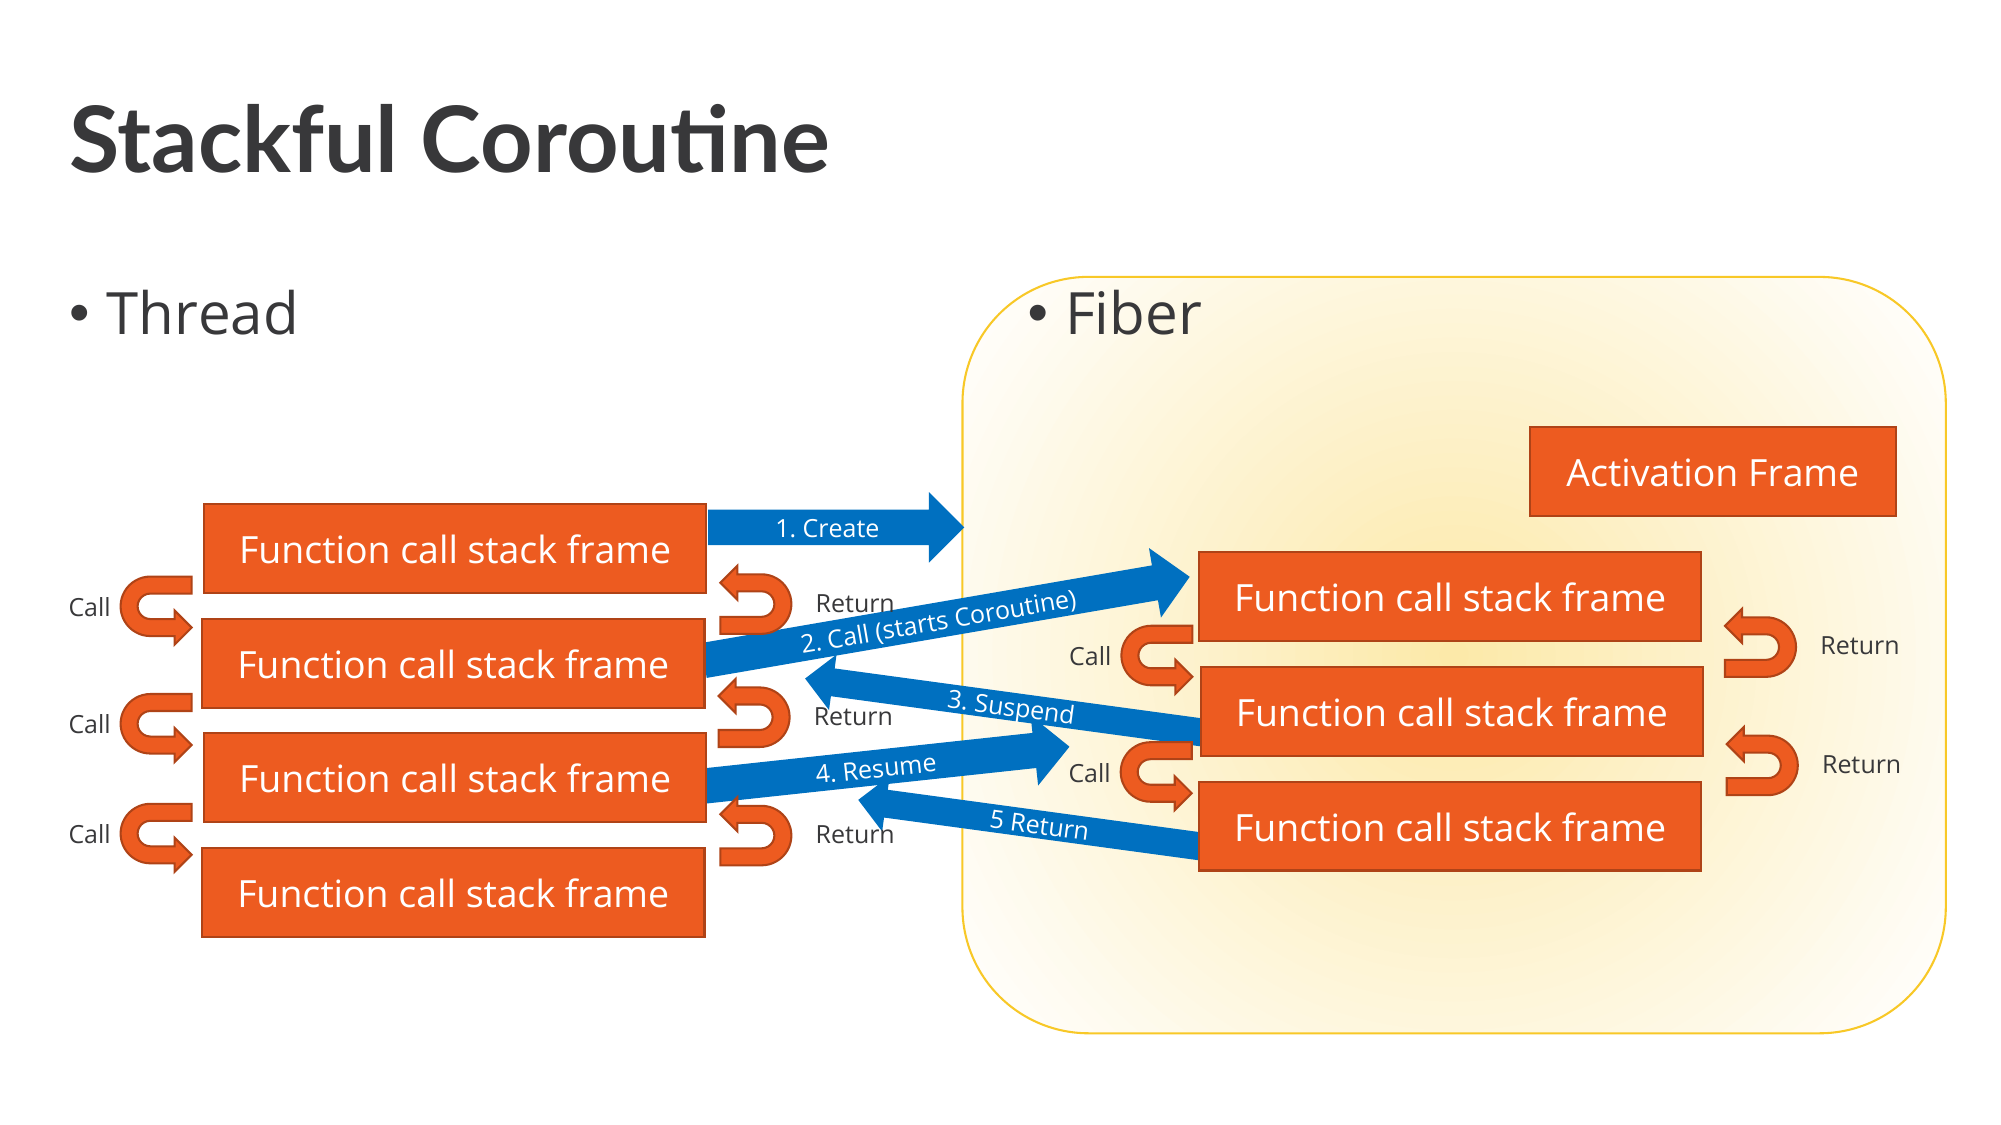

# Stackful Coroutine
Thread

Fiber
Activation Frame
1. Create
Function call stack frame
Function call stack frame

Return

Call
2. Call (starts Coroutine)

Return
Function call stack frame

Call
Function call stack frame
3. Suspend

Return

Call

Return
4. Resume
Function call stack frame

Call
Function call stack frame
5 Return

Return

Call
Function call stack frame